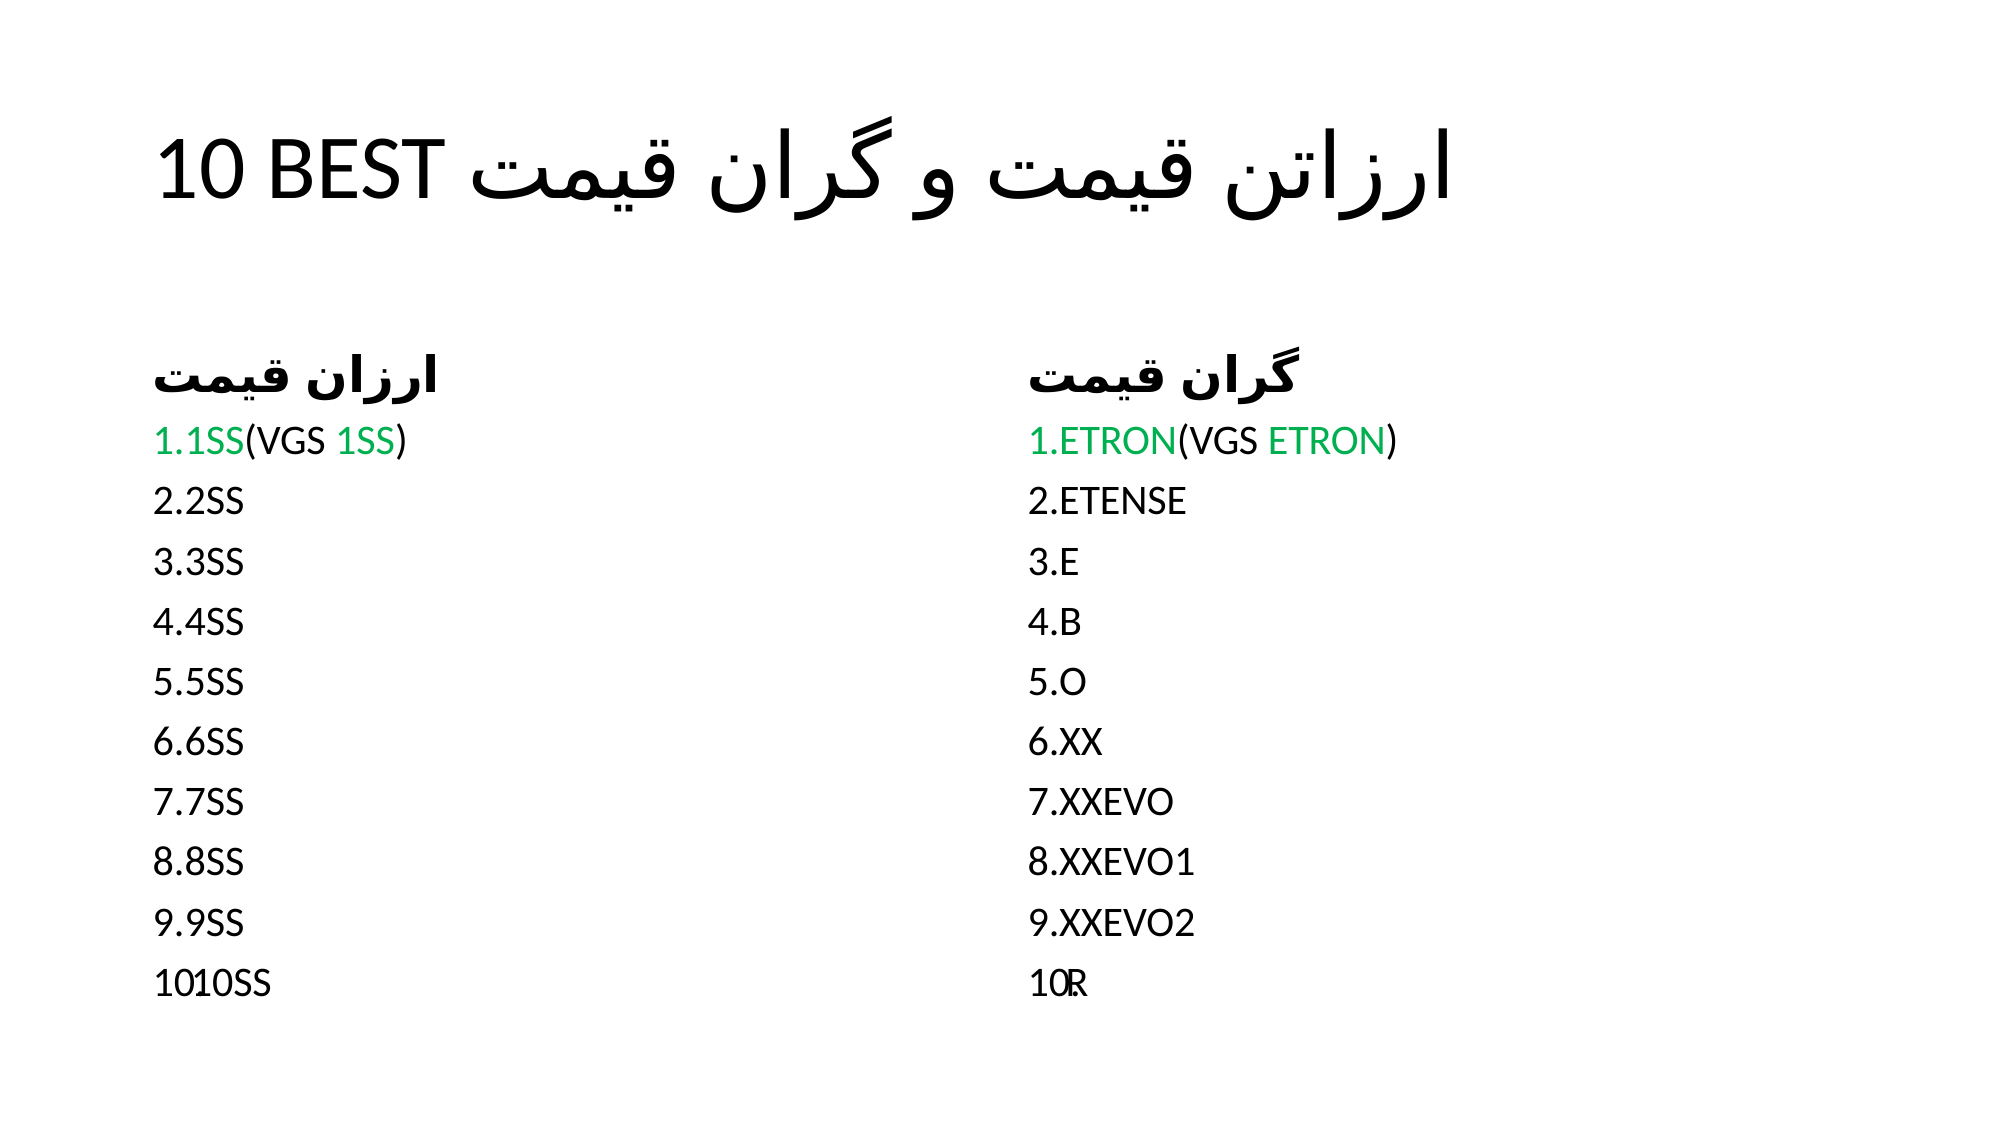

# 10 BEST ارزاتن قیمت و گران قیمت
ارزان قیمت
گران قیمت
1SS(VGS 1SS)
2SS
3SS
4SS
5SS
6SS
7SS
8SS
9SS
10SS
ETRON(VGS ETRON)
ETENSE
E
B
O
XX
XXEVO
XXEVO1
XXEVO2
R